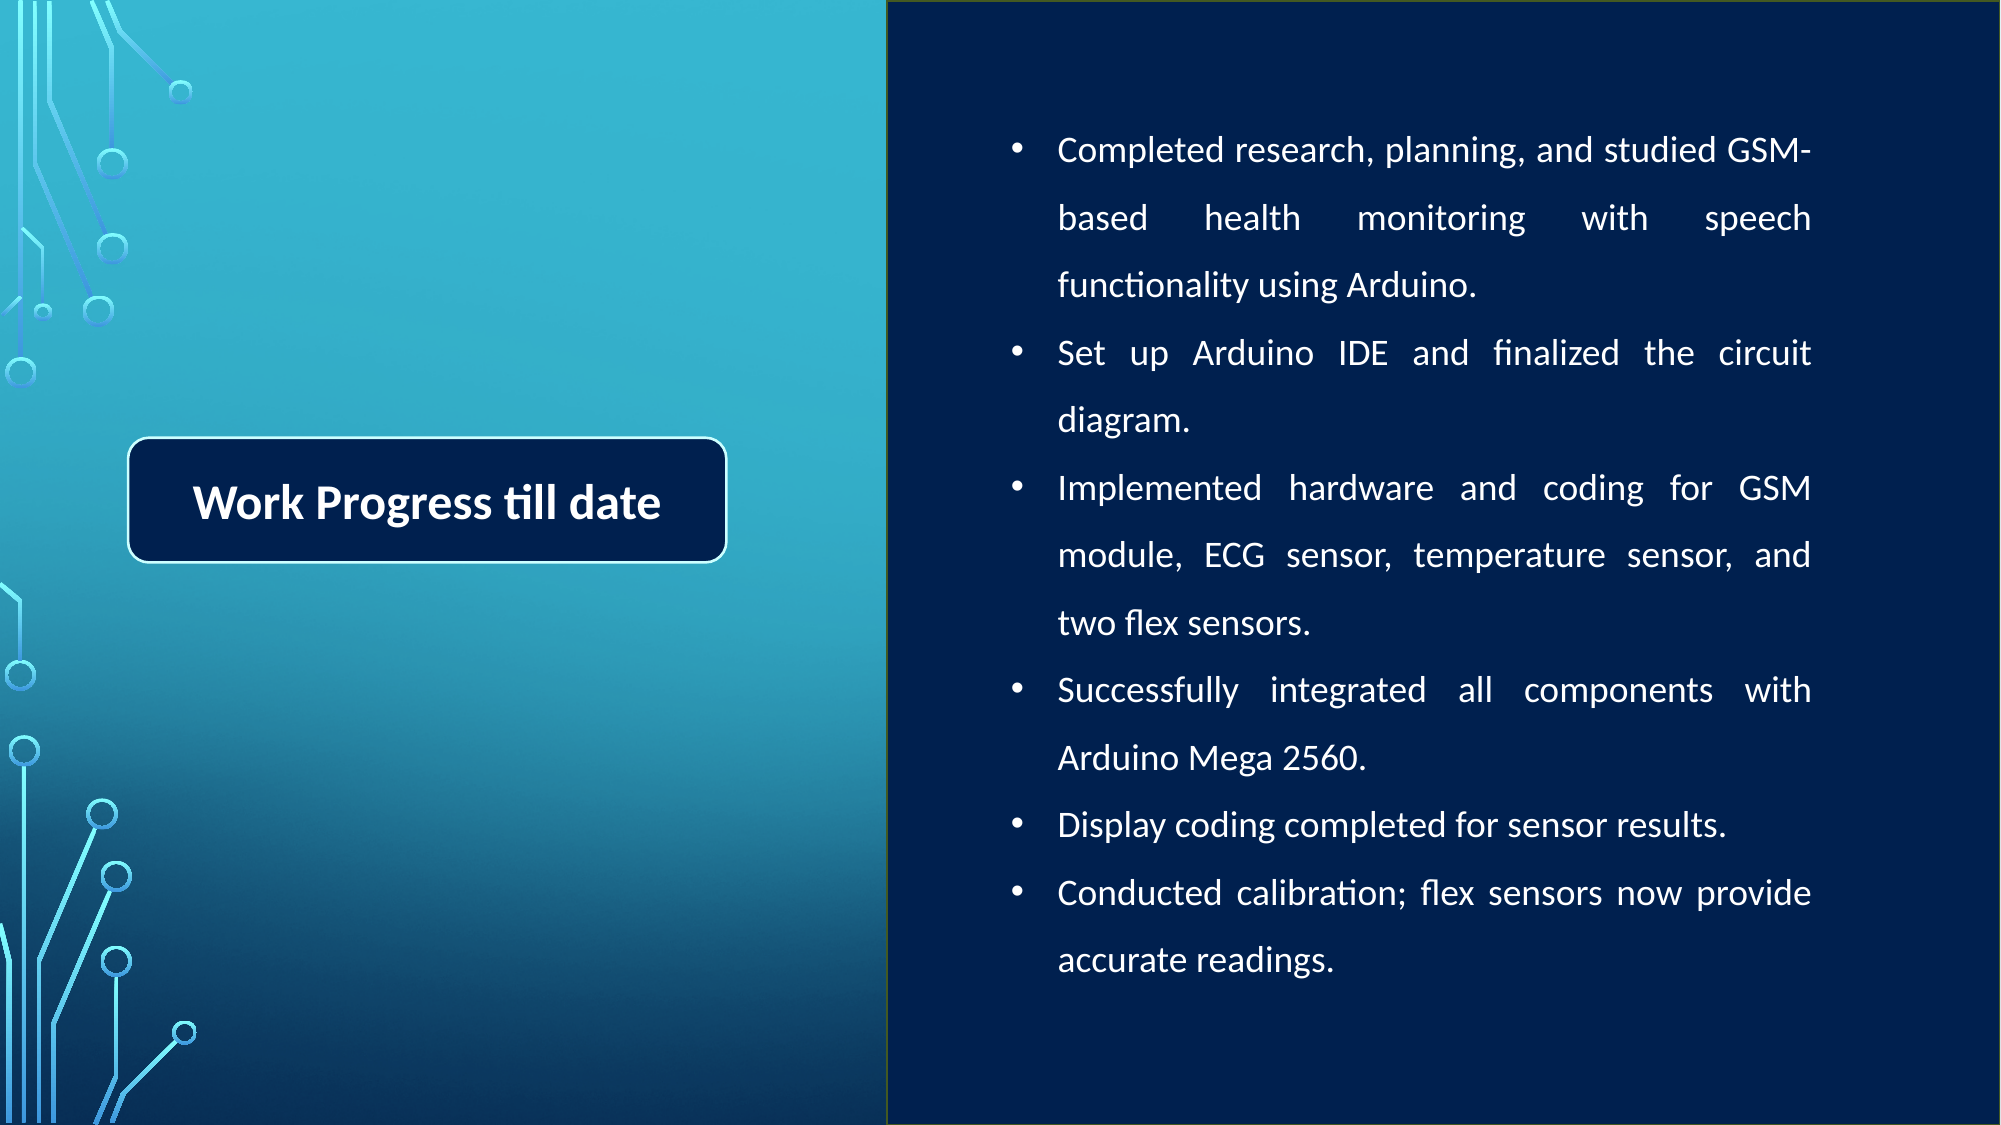

Completed research, planning, and studied GSM-based health monitoring with speech functionality using Arduino.
Set up Arduino IDE and finalized the circuit diagram.
Implemented hardware and coding for GSM module, ECG sensor, temperature sensor, and two flex sensors.
Successfully integrated all components with Arduino Mega 2560.
Display coding completed for sensor results.
Conducted calibration; flex sensors now provide accurate readings.
Work Progress till date